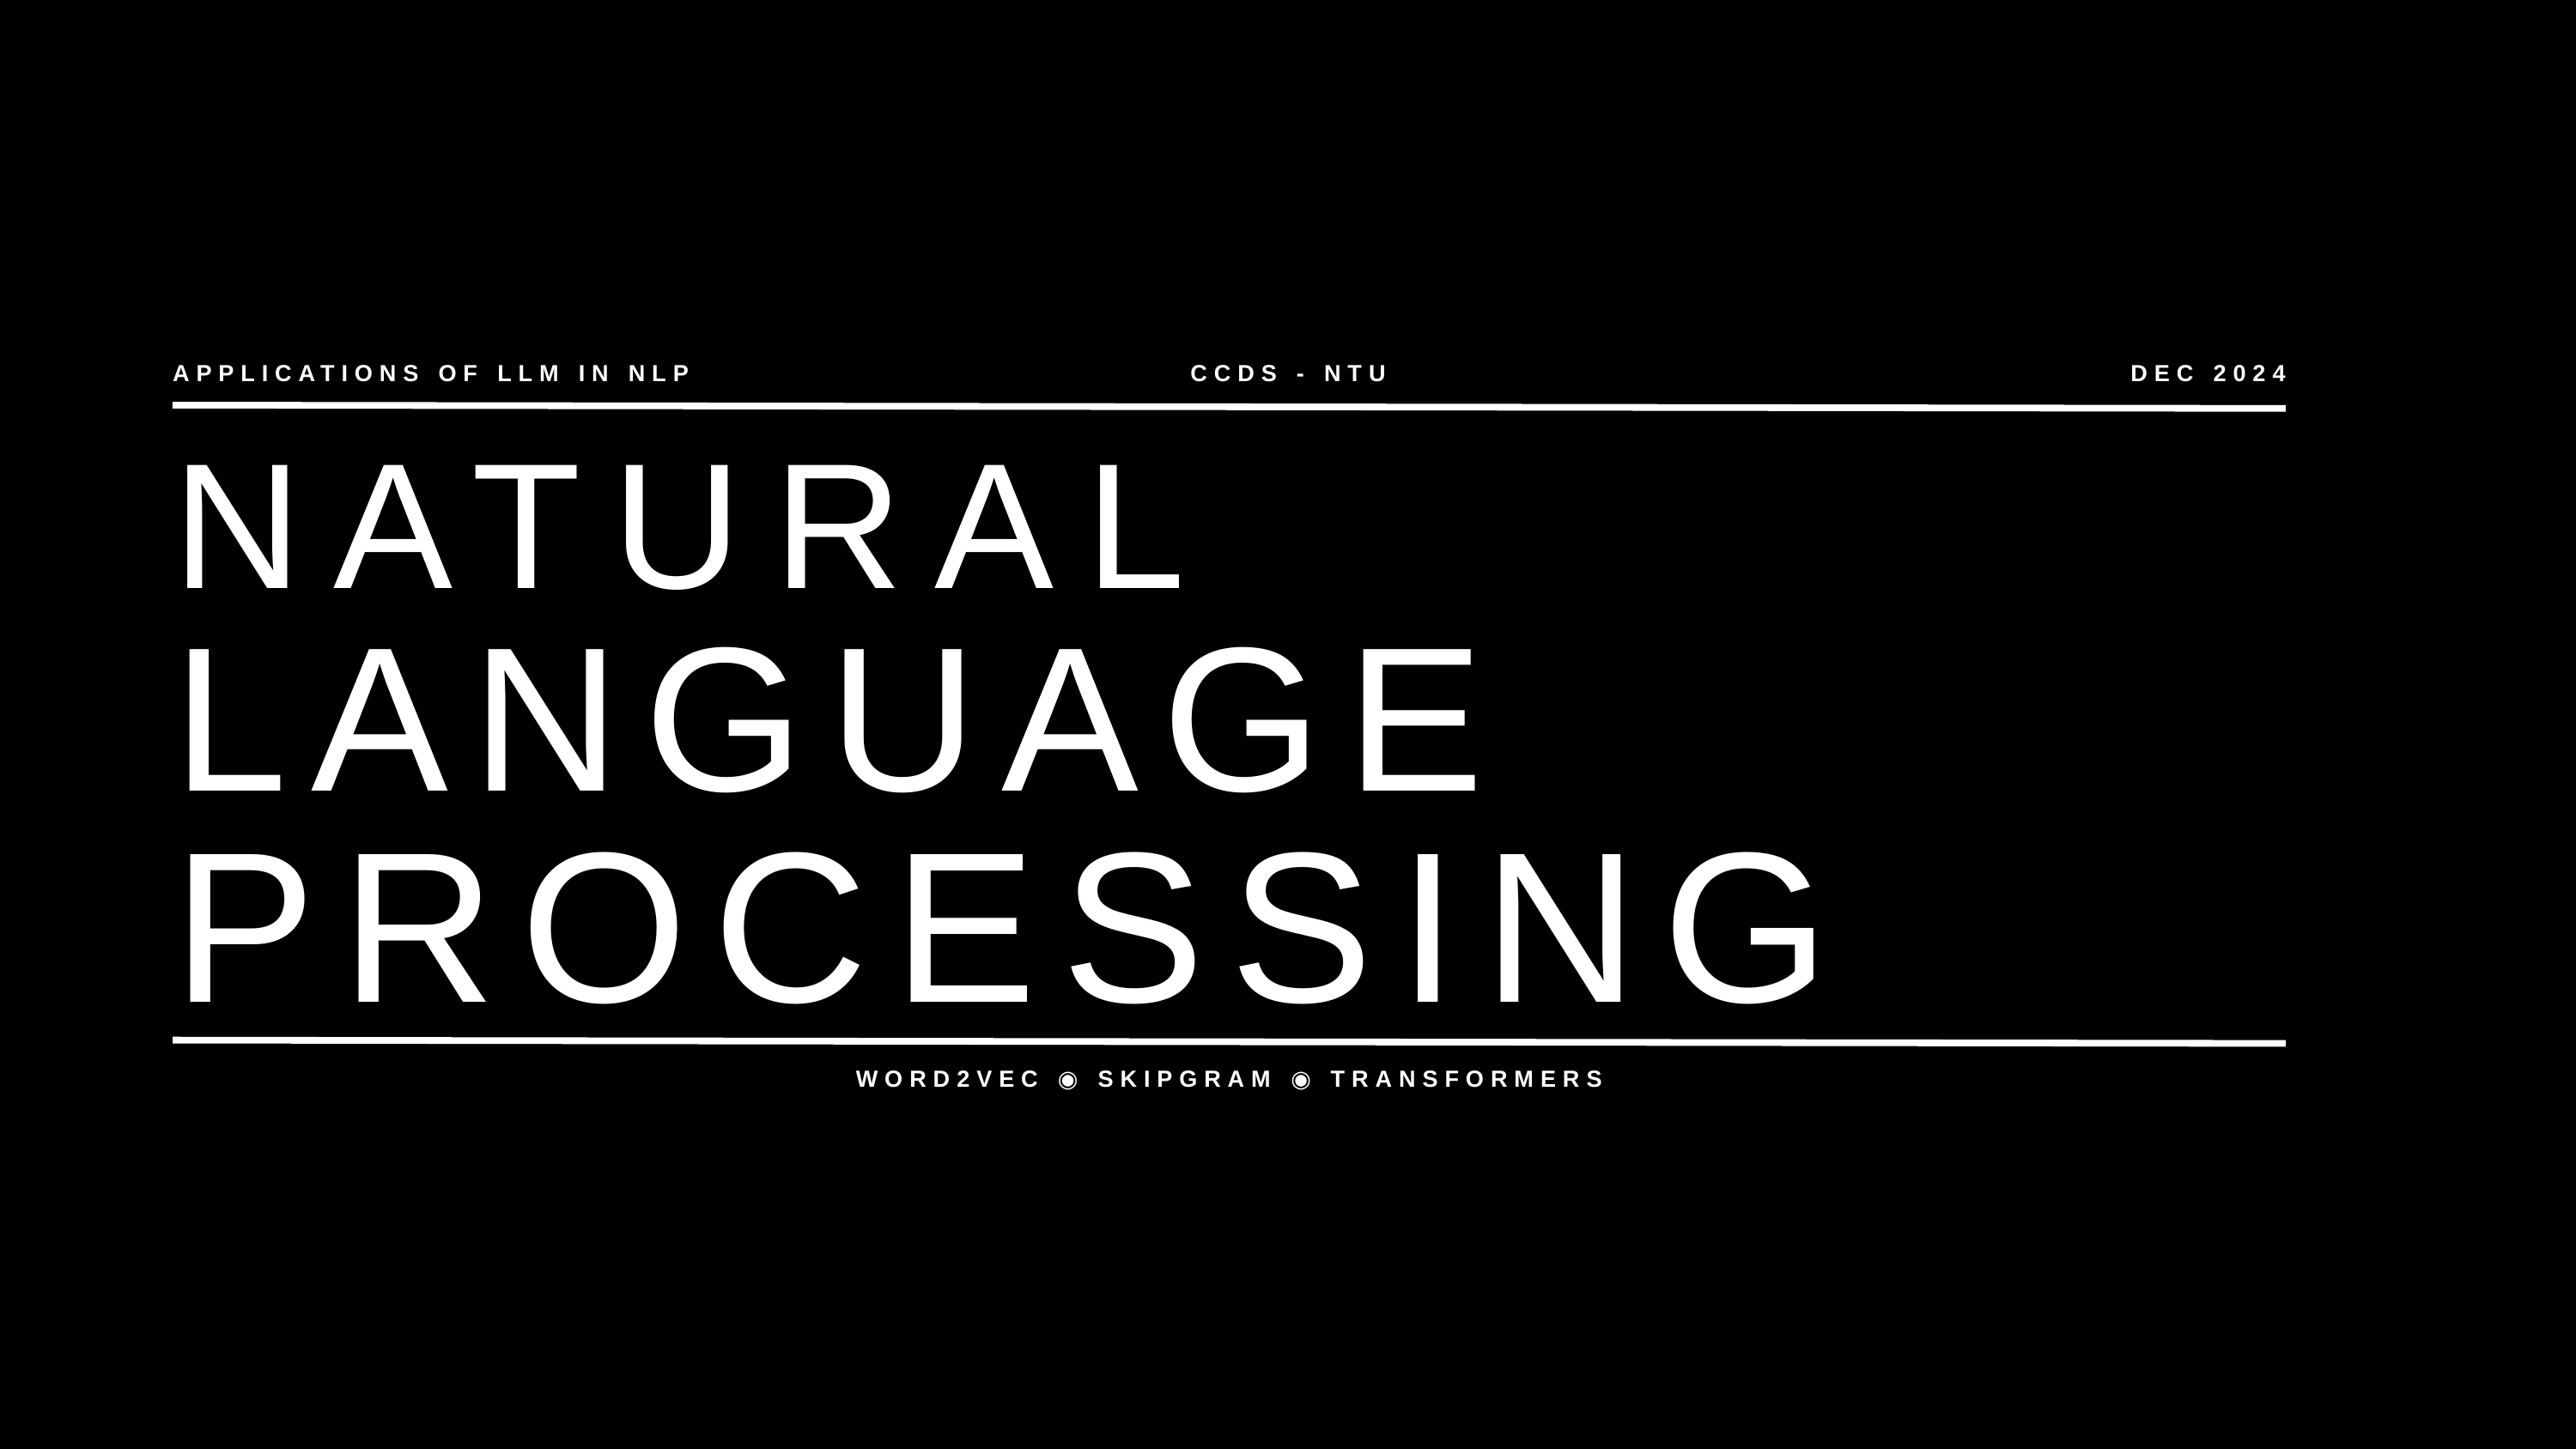

APPLICATIONS OF LLM IN NLP
CCDS - NTU
DEC 2024
NATURAL

LANGUAGE
PROCESSING

WORD2VEC ◉ SKIPGRAM ◉ TRANSFORMERS